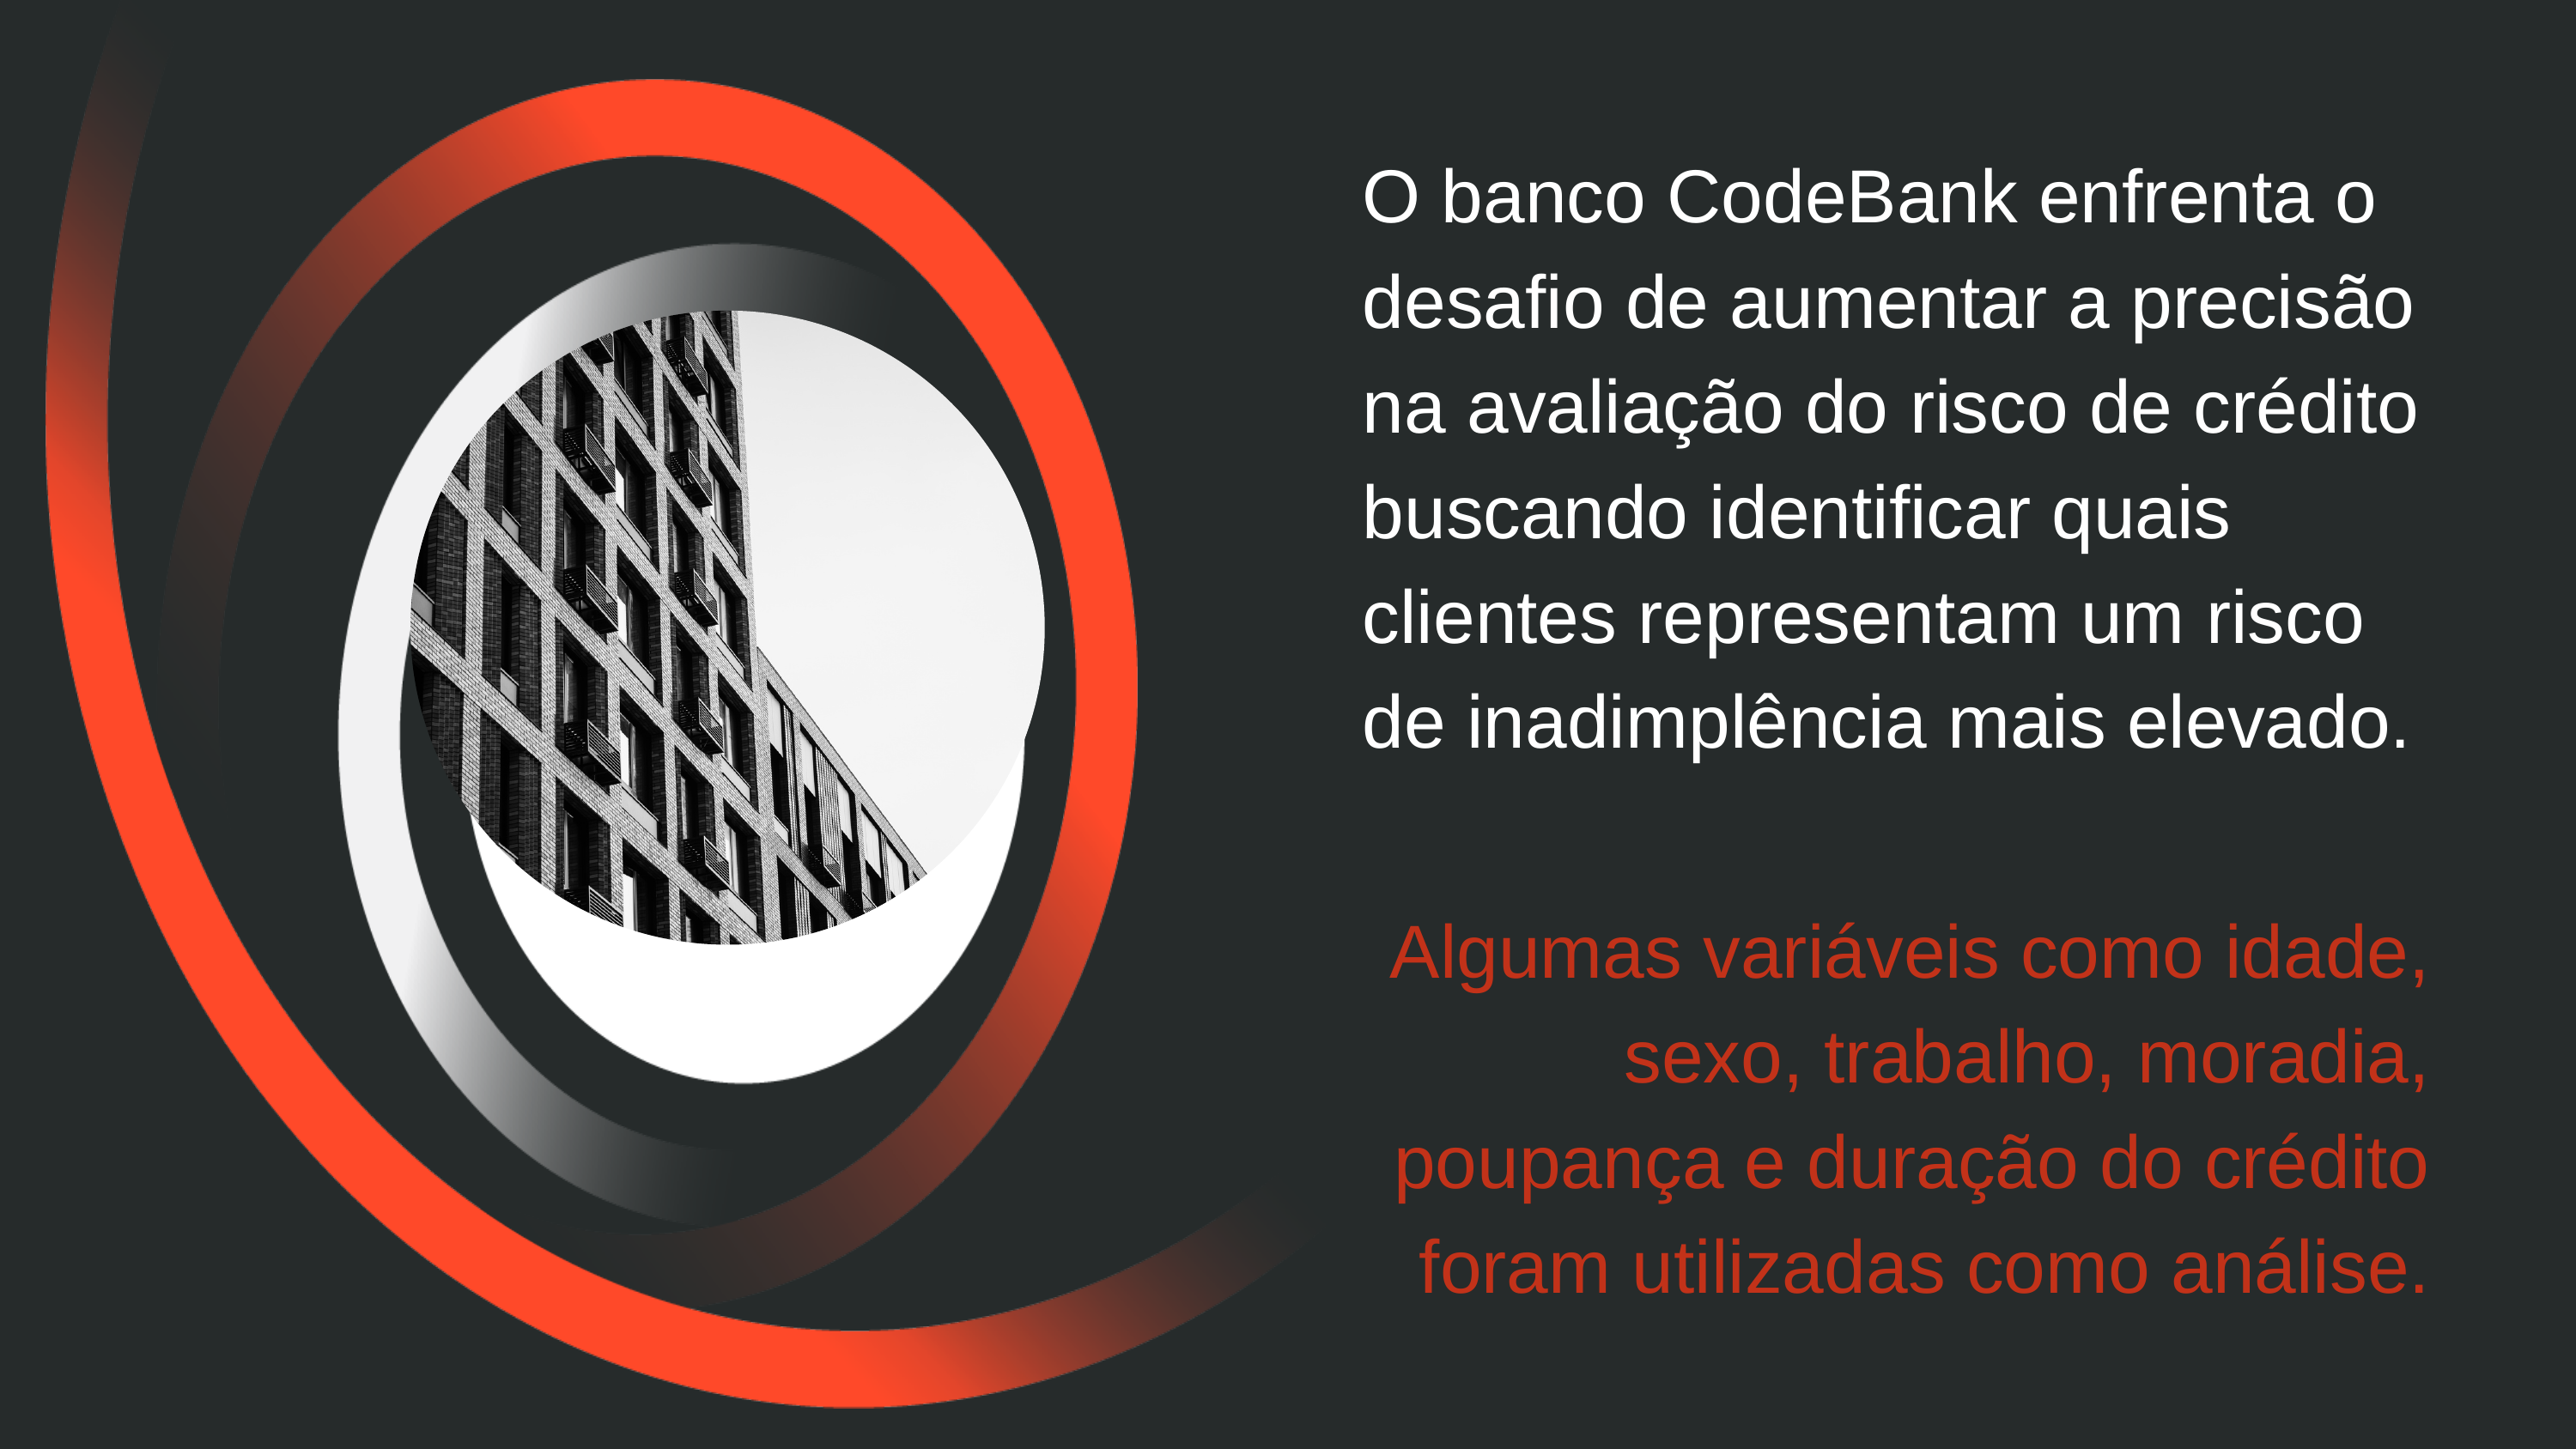

O banco CodeBank enfrenta o desafio de aumentar a precisão na avaliação do risco de crédito buscando identificar quais clientes representam um risco de inadimplência mais elevado.

Algumas variáveis como idade, sexo, trabalho, moradia, poupança e duração do crédito foram utilizadas como análise.